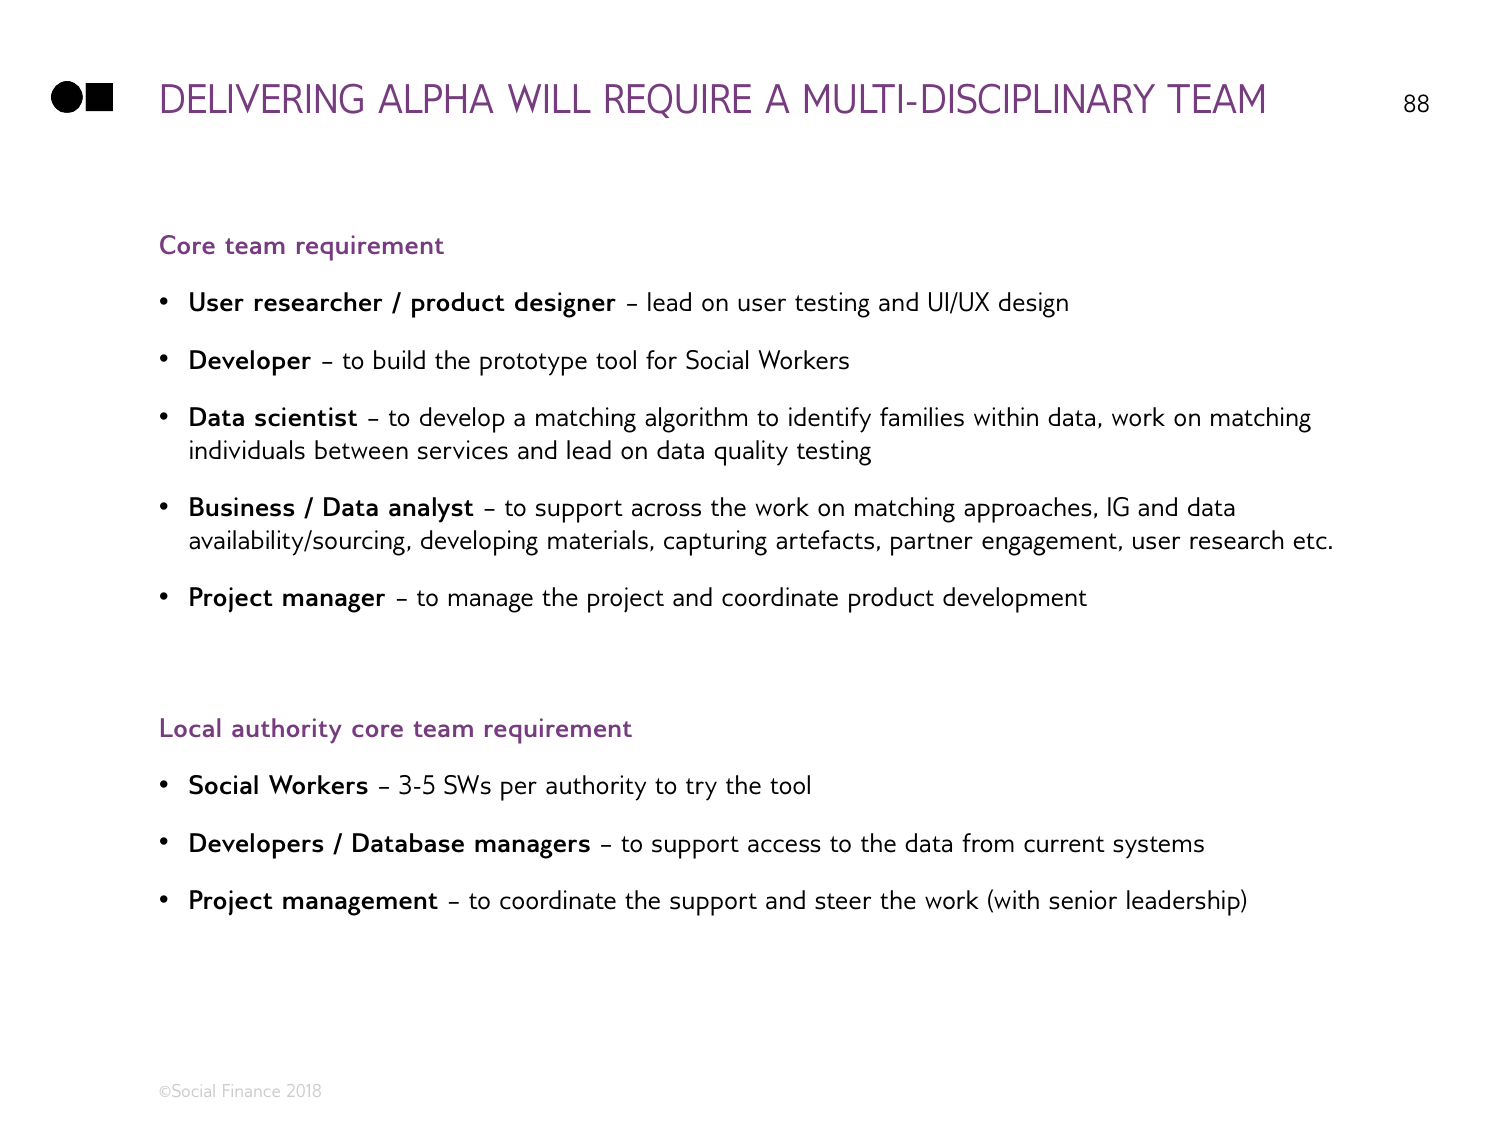

Delivering alpha will require a multi-disciplinary team
88
Core team requirement
User researcher / product designer – lead on user testing and UI/UX design
Developer – to build the prototype tool for Social Workers
Data scientist – to develop a matching algorithm to identify families within data, work on matching individuals between services and lead on data quality testing
Business / Data analyst – to support across the work on matching approaches, IG and data availability/sourcing, developing materials, capturing artefacts, partner engagement, user research etc.
Project manager – to manage the project and coordinate product development

Local authority core team requirement
Social Workers – 3-5 SWs per authority to try the tool
Developers / Database managers – to support access to the data from current systems
Project management – to coordinate the support and steer the work (with senior leadership)